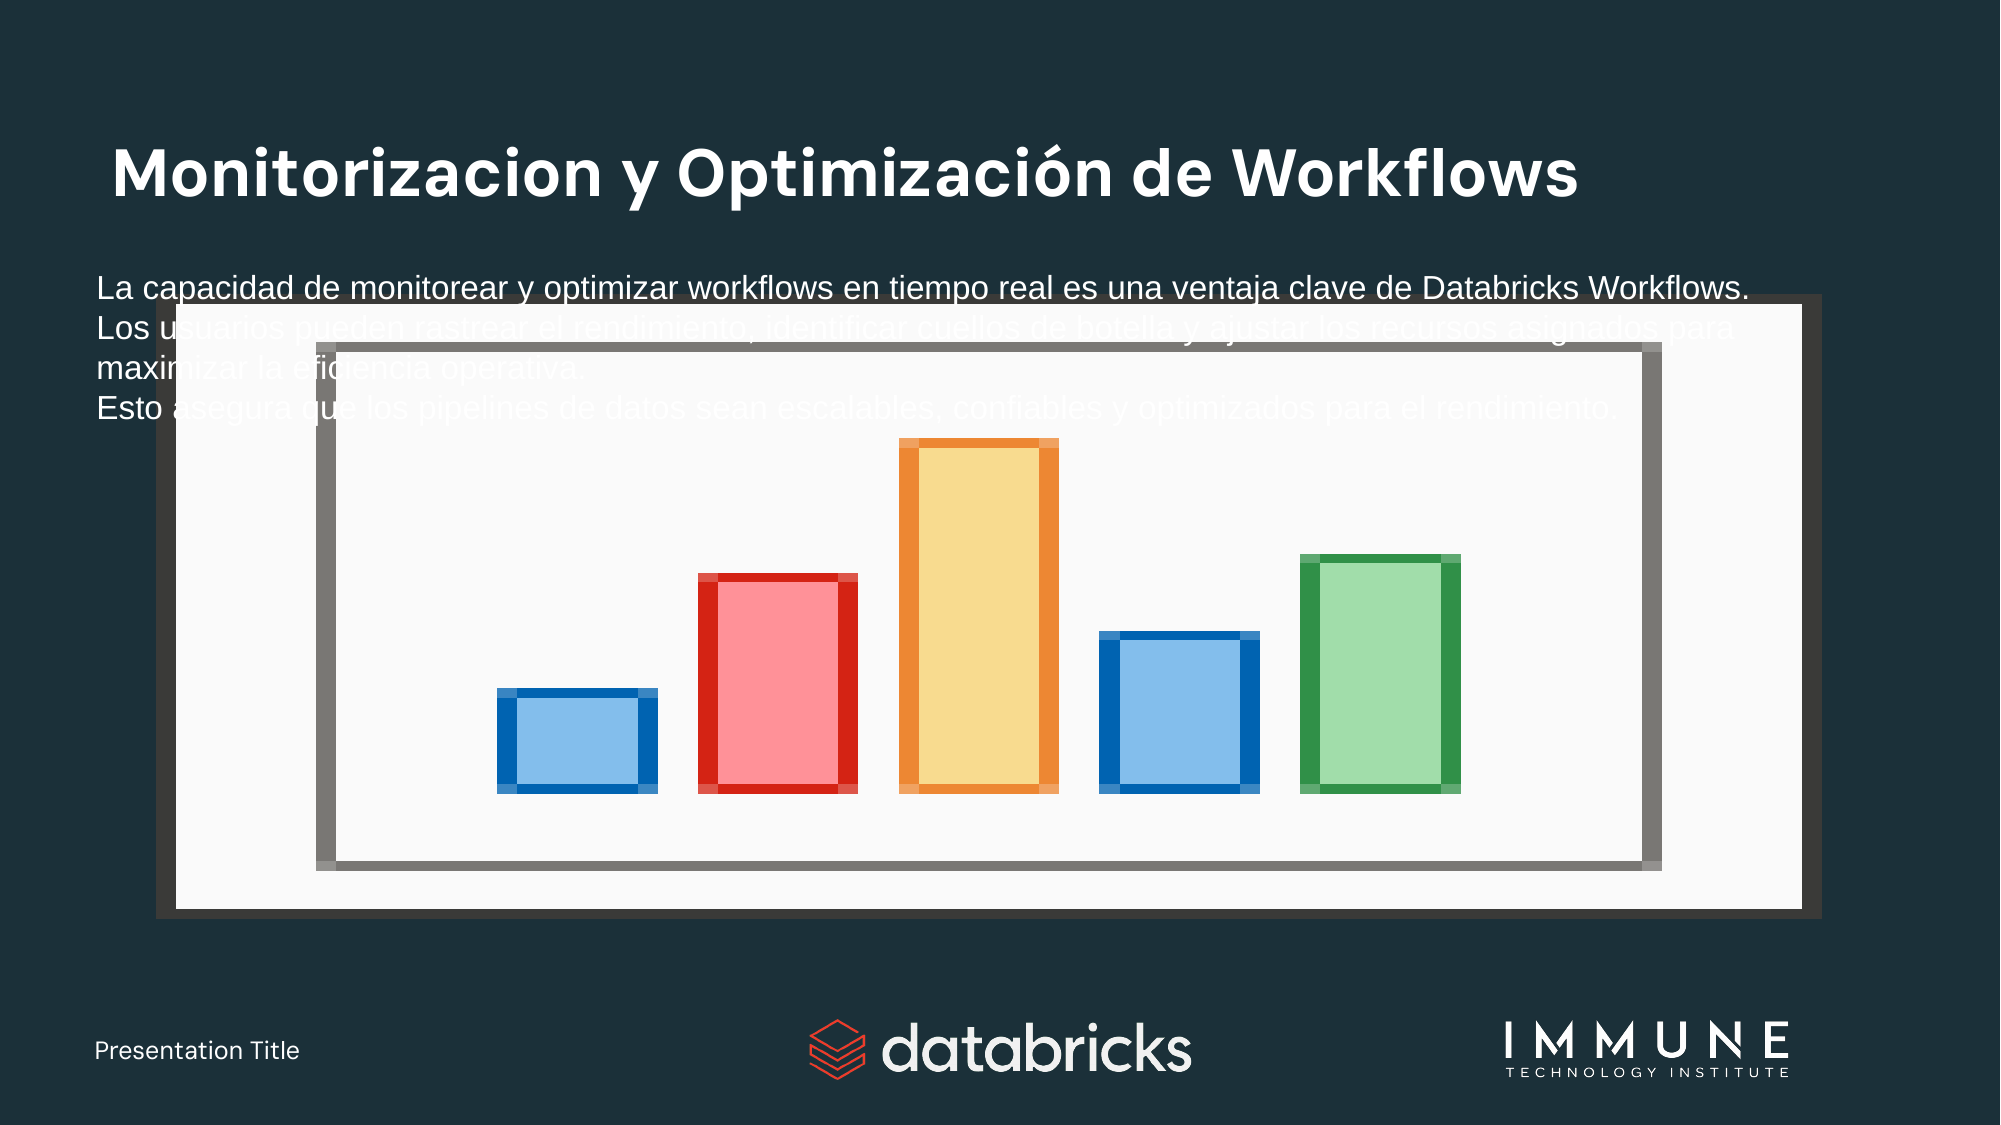

# Monitorizacion y Optimización de Workflows
La capacidad de monitorear y optimizar workflows en tiempo real es una ventaja clave de Databricks Workflows.
Los usuarios pueden rastrear el rendimiento, identificar cuellos de botella y ajustar los recursos asignados para maximizar la eficiencia operativa.
Esto asegura que los pipelines de datos sean escalables, confiables y optimizados para el rendimiento.
Presentation Title